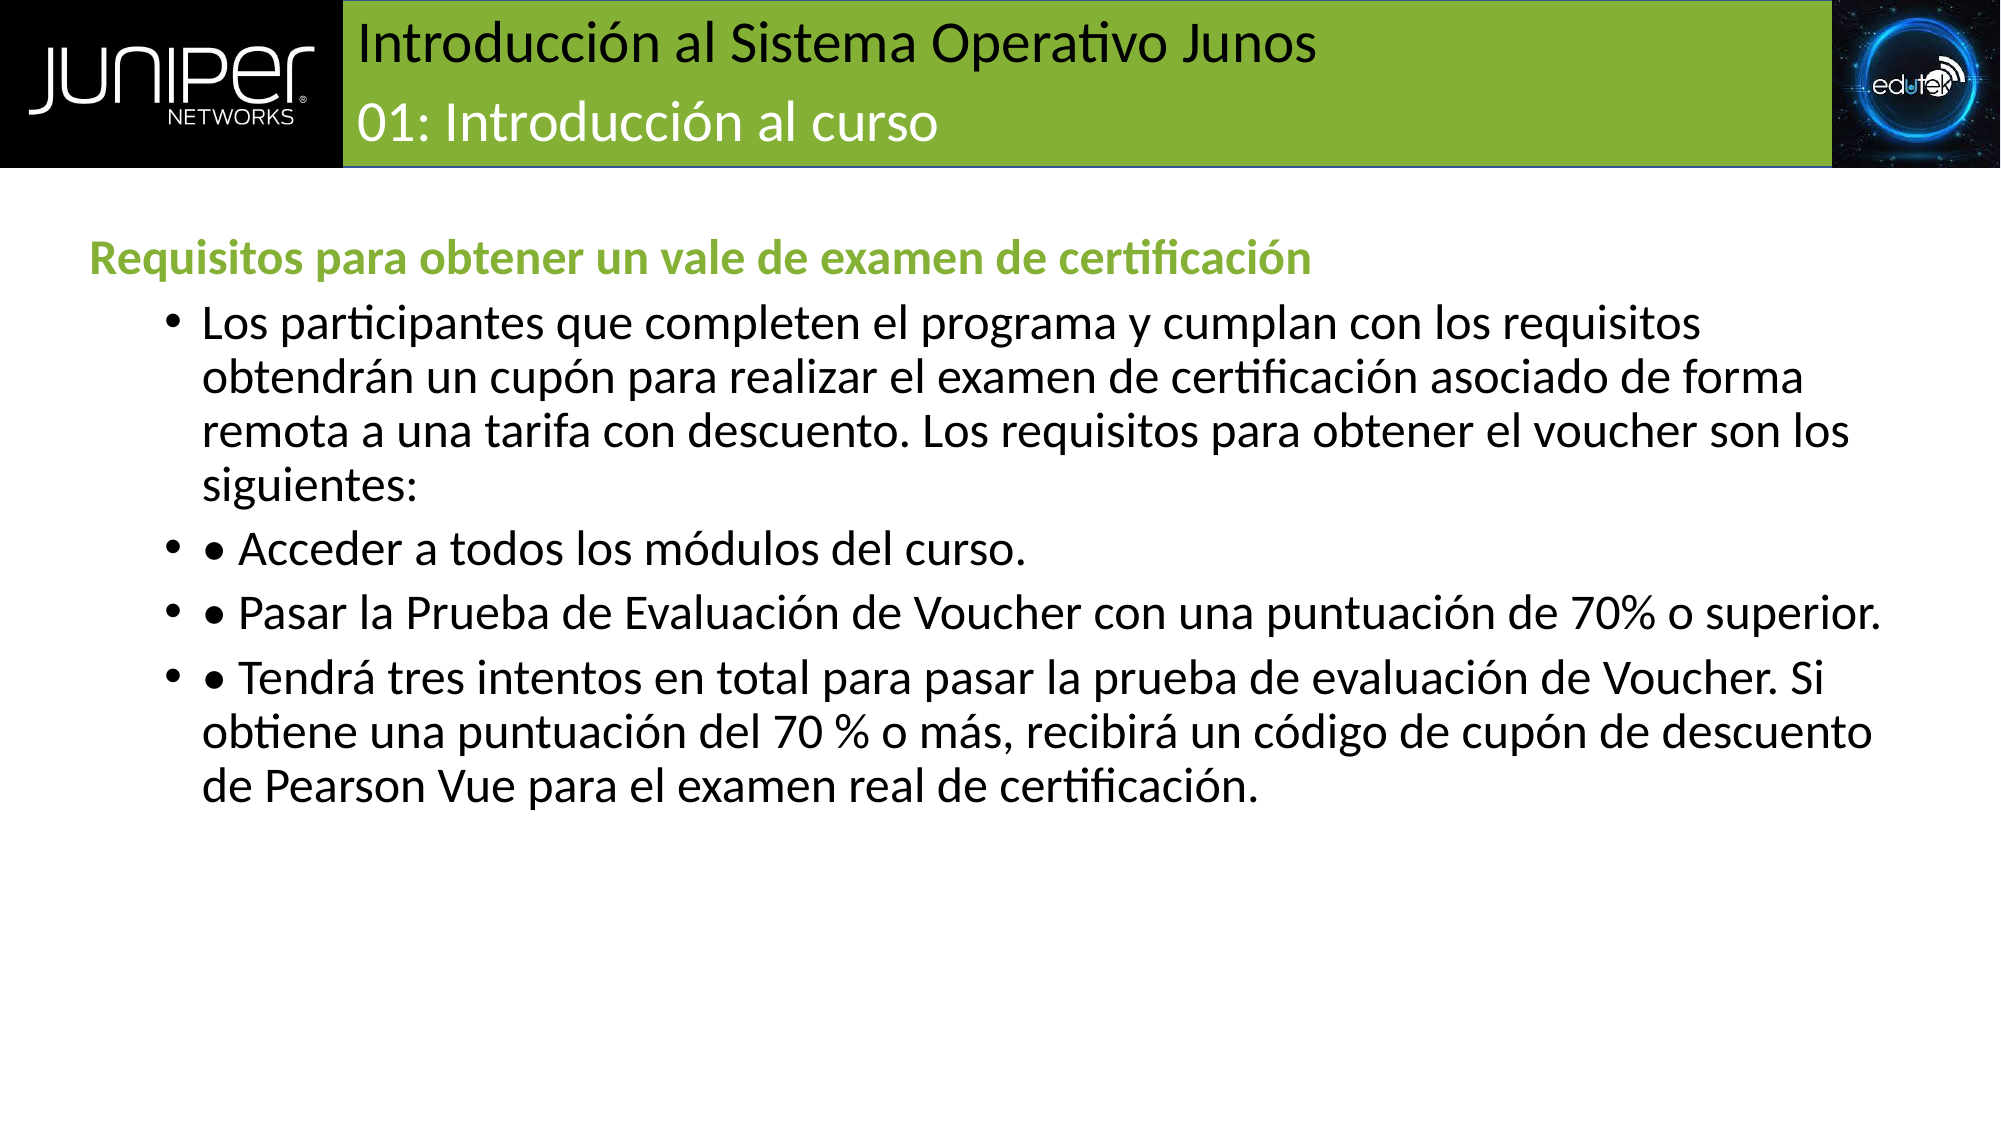

# Introducción al Sistema Operativo Junos
01: Introducción al curso
Requisitos para obtener un vale de examen de certificación
Los participantes que completen el programa y cumplan con los requisitos obtendrán un cupón para realizar el examen de certificación asociado de forma remota a una tarifa con descuento. Los requisitos para obtener el voucher son los siguientes:
• Acceder a todos los módulos del curso.
• Pasar la Prueba de Evaluación de Voucher con una puntuación de 70% o superior.
• Tendrá tres intentos en total para pasar la prueba de evaluación de Voucher. Si obtiene una puntuación del 70 % o más, recibirá un código de cupón de descuento de Pearson Vue para el examen real de certificación.